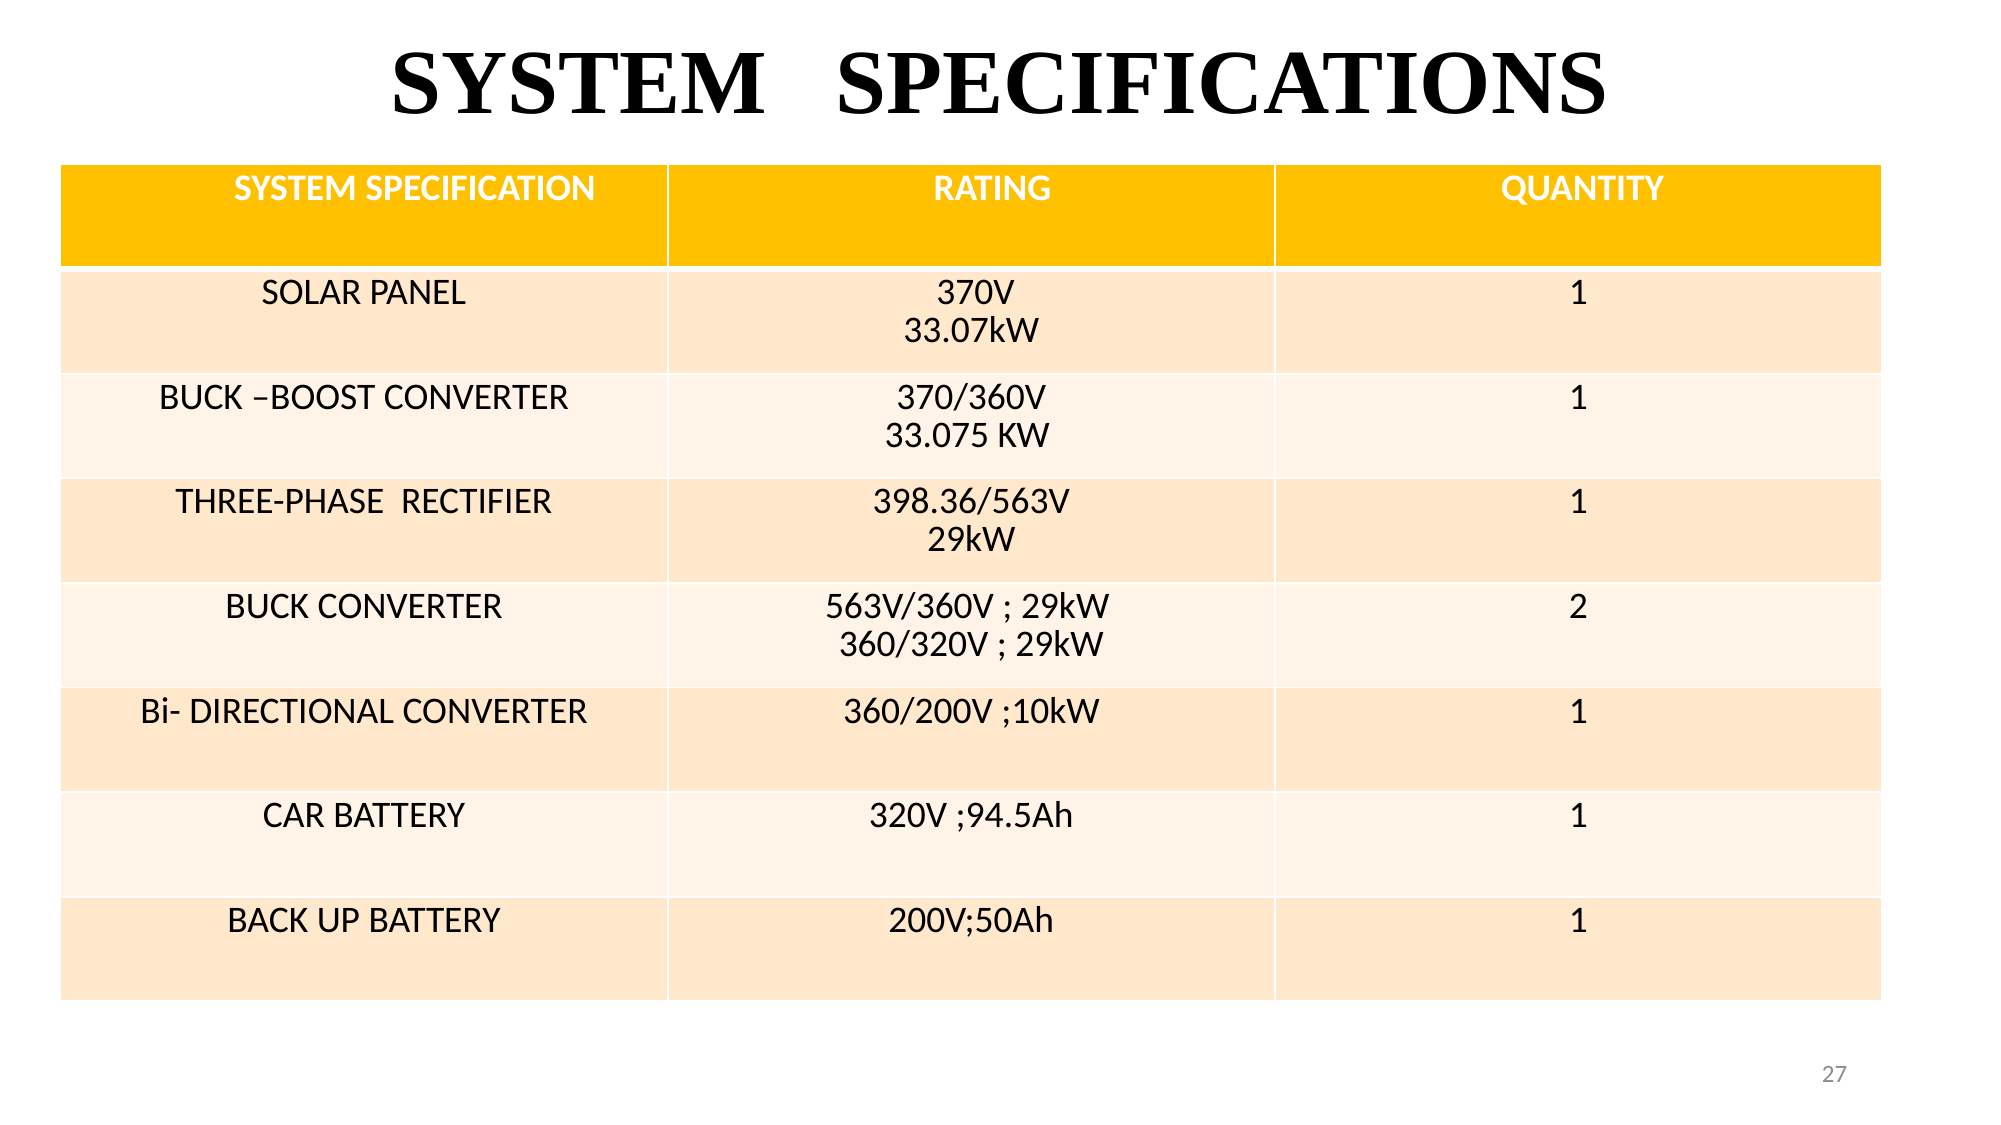

# SYSTEM   SPECIFICATIONS
| SYSTEM SPECIFICATION | RATING | QUANTITY |
| --- | --- | --- |
| SOLAR PANEL | 370V 33.07kW | 1 |
| BUCK –BOOST CONVERTER | 370/360V 33.075 KW | 1 |
| THREE-PHASE RECTIFIER | 398.36/563V 29kW | 1 |
| BUCK CONVERTER | 563V/360V ; 29kW 360/320V ; 29kW | 2 |
| Bi- DIRECTIONAL CONVERTER | 360/200V ;10kW | 1 |
| CAR BATTERY | 320V ;94.5Ah | 1 |
| BACK UP BATTERY | 200V;50Ah | 1 |
27